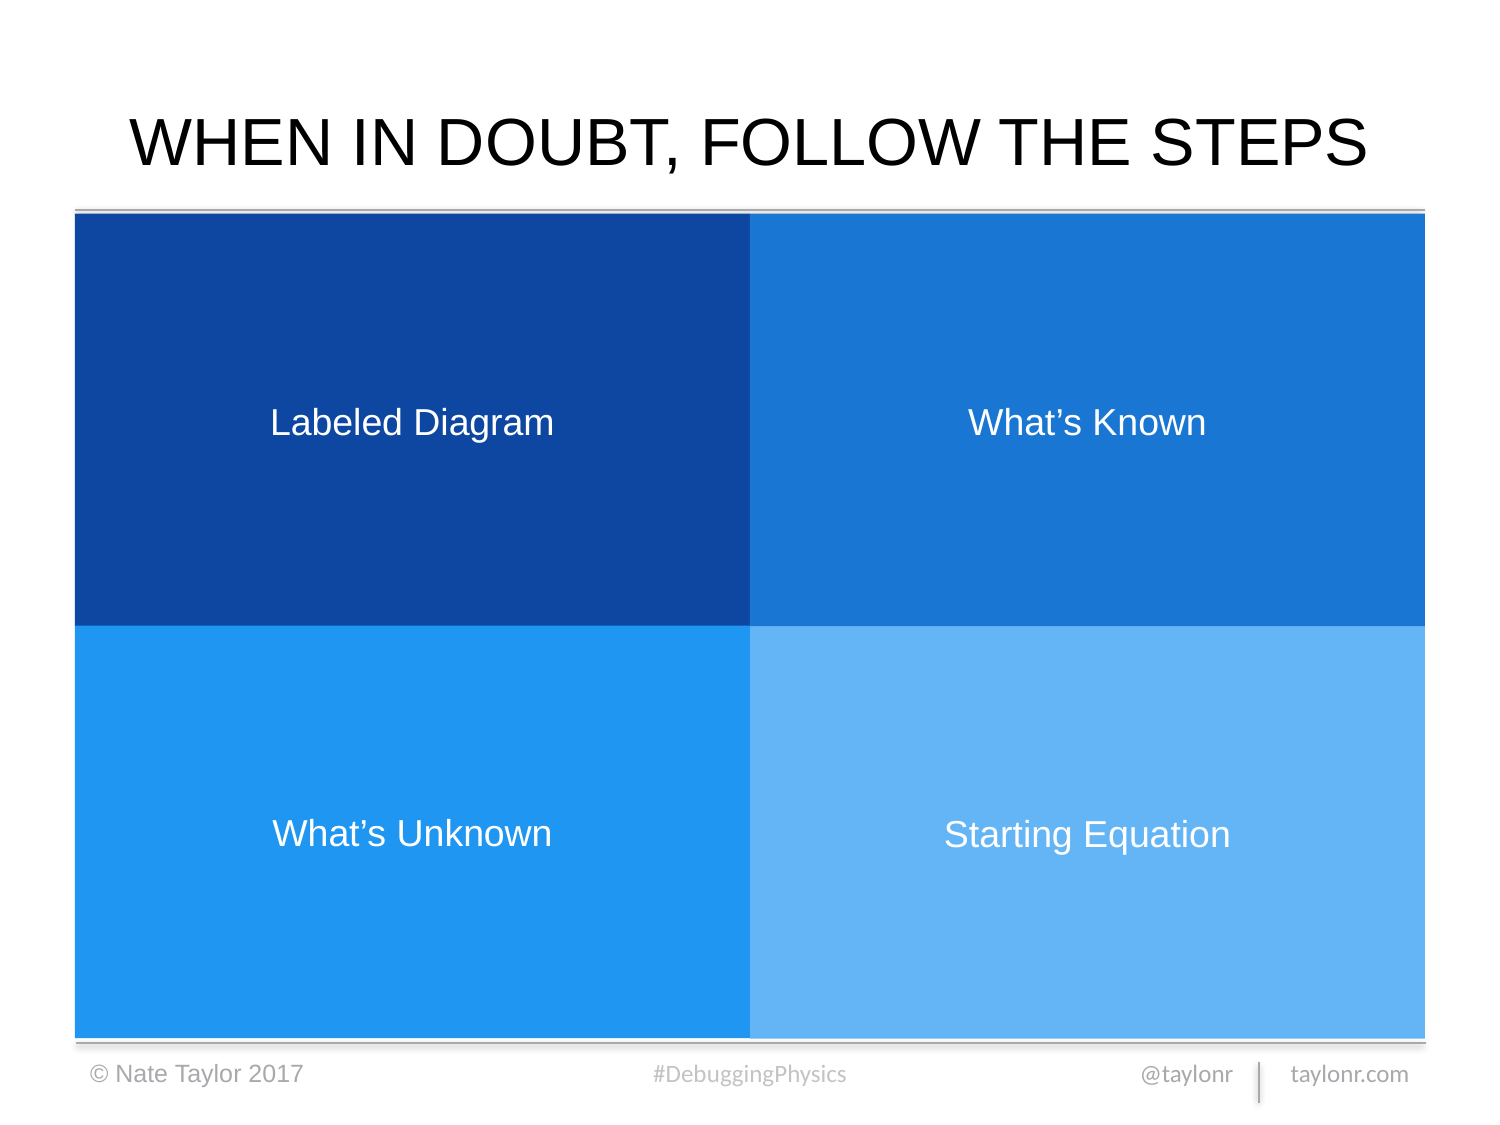

# WHEN IN DOUBT, FOLLOW THE STEPS
Labeled Diagram
What’s Known
What’s Unknown
Starting Equation
© Nate Taylor 2017
#DebuggingPhysics
@taylonr          taylonr.com